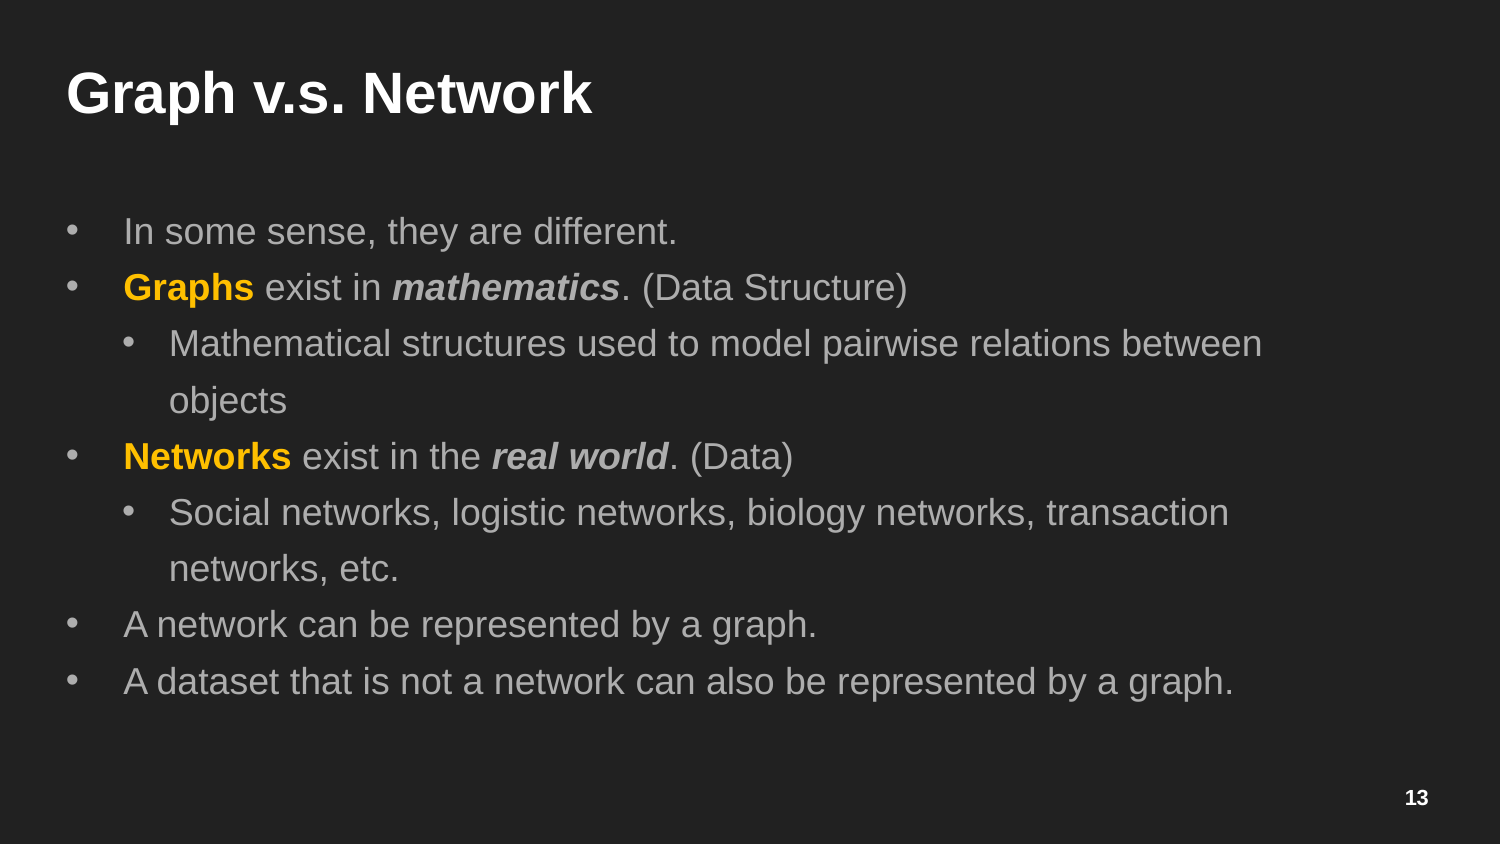

# Graph v.s. Network
 In some sense, they are different.
 Graphs exist in mathematics. (Data Structure)
Mathematical structures used to model pairwise relations between objects
 Networks exist in the real world. (Data)
Social networks, logistic networks, biology networks, transaction networks, etc.
 A network can be represented by a graph.
 A dataset that is not a network can also be represented by a graph.
13